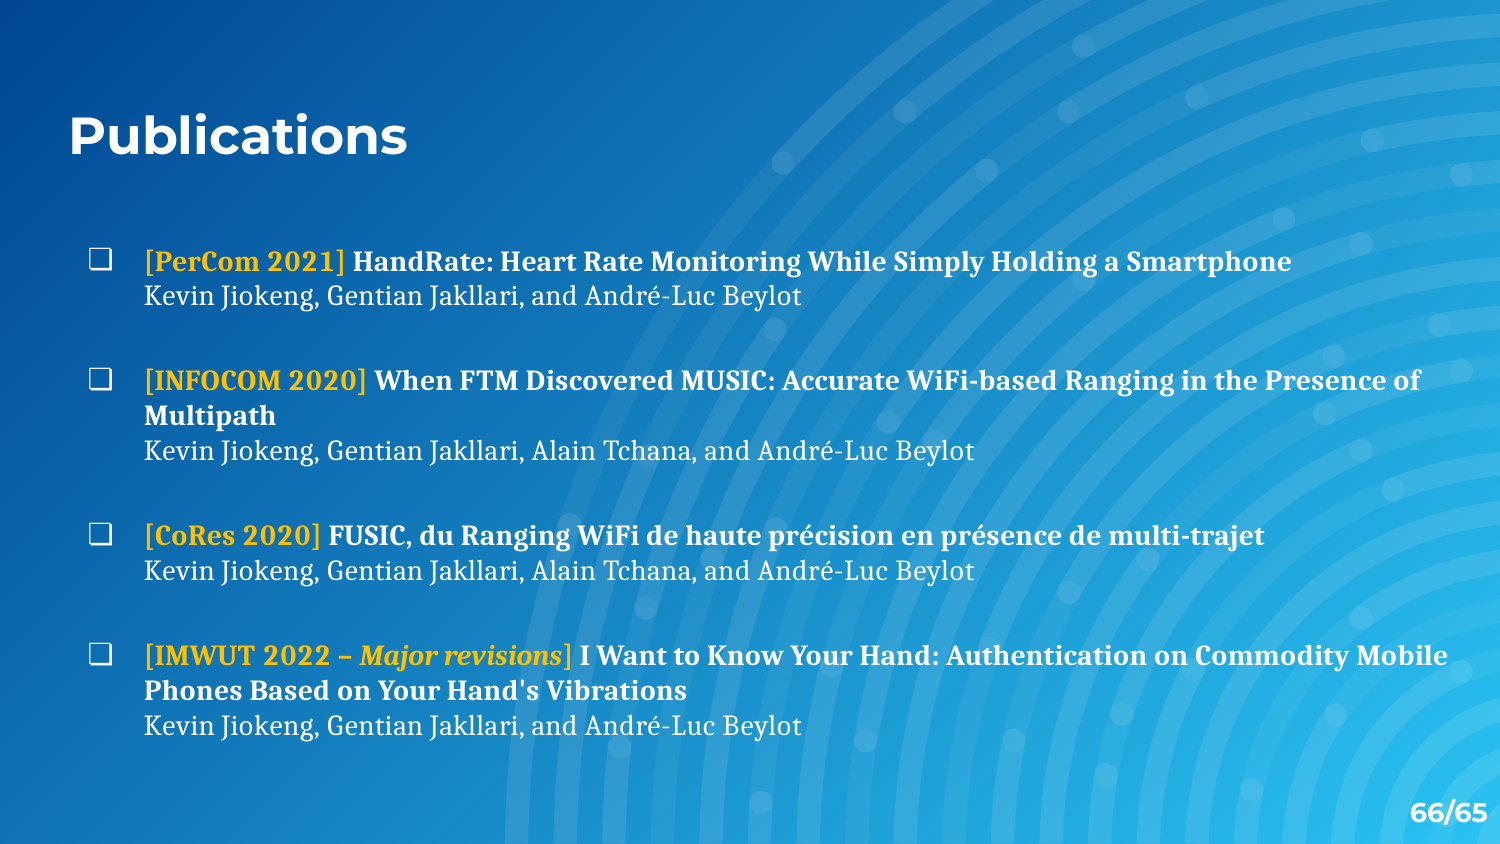

Publications
[PerCom 2021] HandRate: Heart Rate Monitoring While Simply Holding a Smartphone
Kevin Jiokeng, Gentian Jakllari, and André-Luc Beylot
[INFOCOM 2020] When FTM Discovered MUSIC: Accurate WiFi-based Ranging in the Presence of Multipath
Kevin Jiokeng, Gentian Jakllari, Alain Tchana, and André-Luc Beylot
[CoRes 2020] FUSIC, du Ranging WiFi de haute précision en présence de multi-trajet
Kevin Jiokeng, Gentian Jakllari, Alain Tchana, and André-Luc Beylot
[IMWUT 2022 – Major revisions] I Want to Know Your Hand: Authentication on Commodity Mobile Phones Based on Your Hand's Vibrations
Kevin Jiokeng, Gentian Jakllari, and André-Luc Beylot
66/65